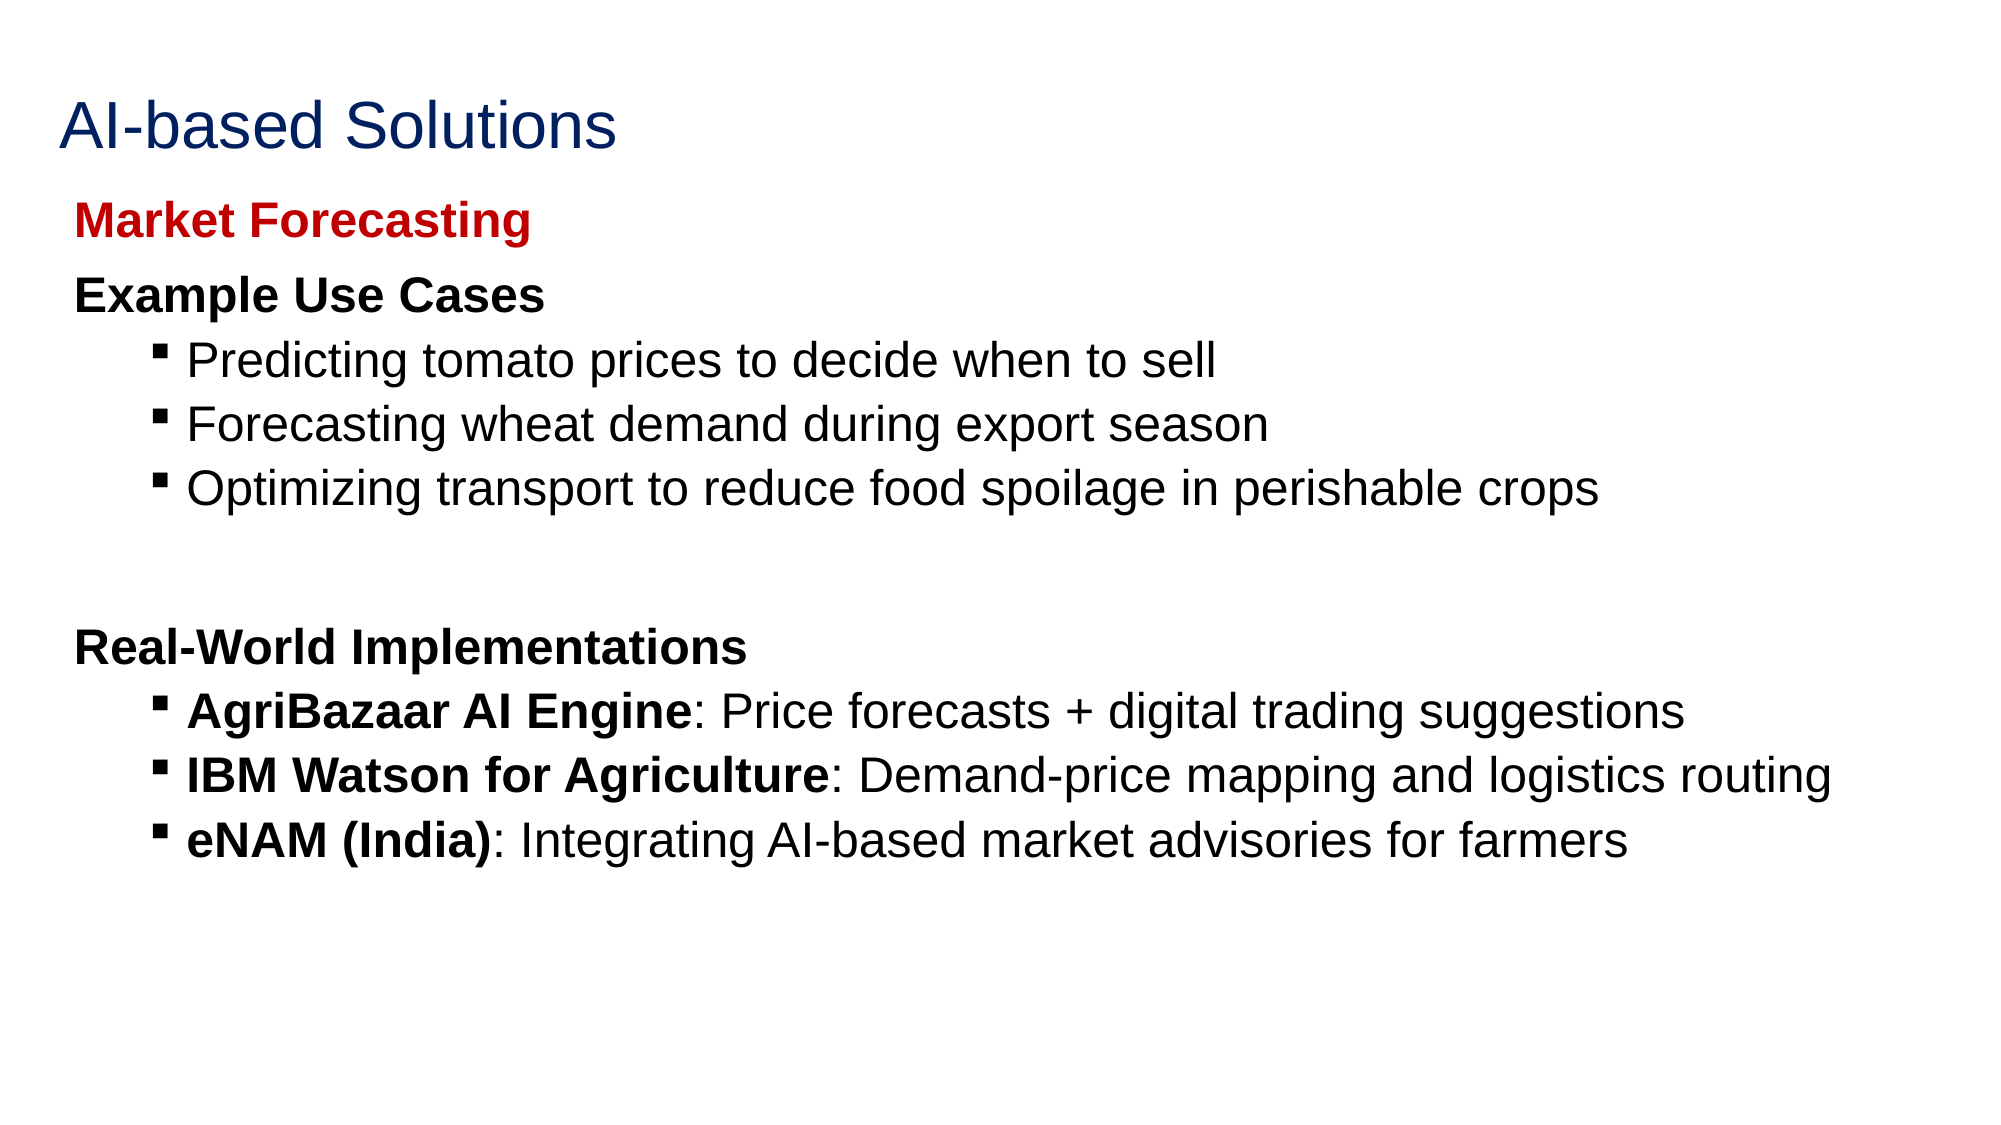

# AI-based Solutions
Market Forecasting
Example Use Cases
Predicting tomato prices to decide when to sell
Forecasting wheat demand during export season
Optimizing transport to reduce food spoilage in perishable crops

Real-World Implementations
AgriBazaar AI Engine: Price forecasts + digital trading suggestions
IBM Watson for Agriculture: Demand-price mapping and logistics routing
eNAM (India): Integrating AI-based market advisories for farmers